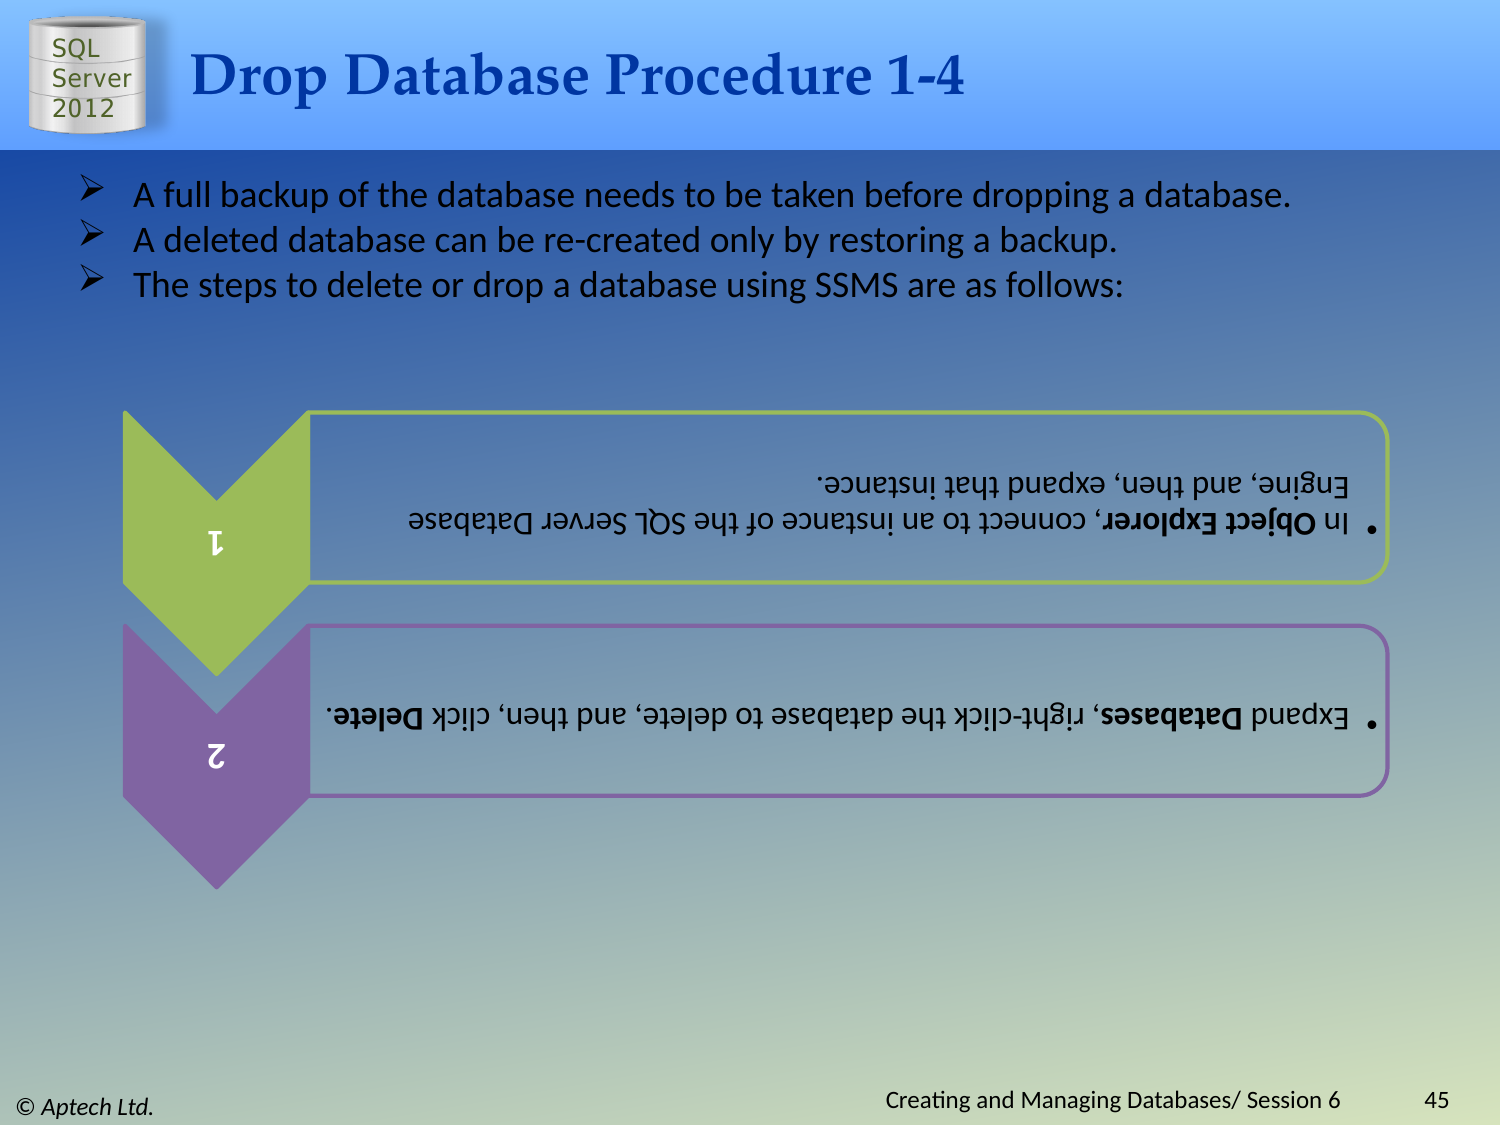

# Drop Database Procedure 1-4
A full backup of the database needs to be taken before dropping a database.
A deleted database can be re-created only by restoring a backup.
The steps to delete or drop a database using SSMS are as follows:
1
In Object Explorer, connect to an instance of the SQL Server Database Engine, and then, expand that instance.
2
Expand Databases, right-click the database to delete, and then, click Delete.
Creating and Managing Databases/ Session 6
45